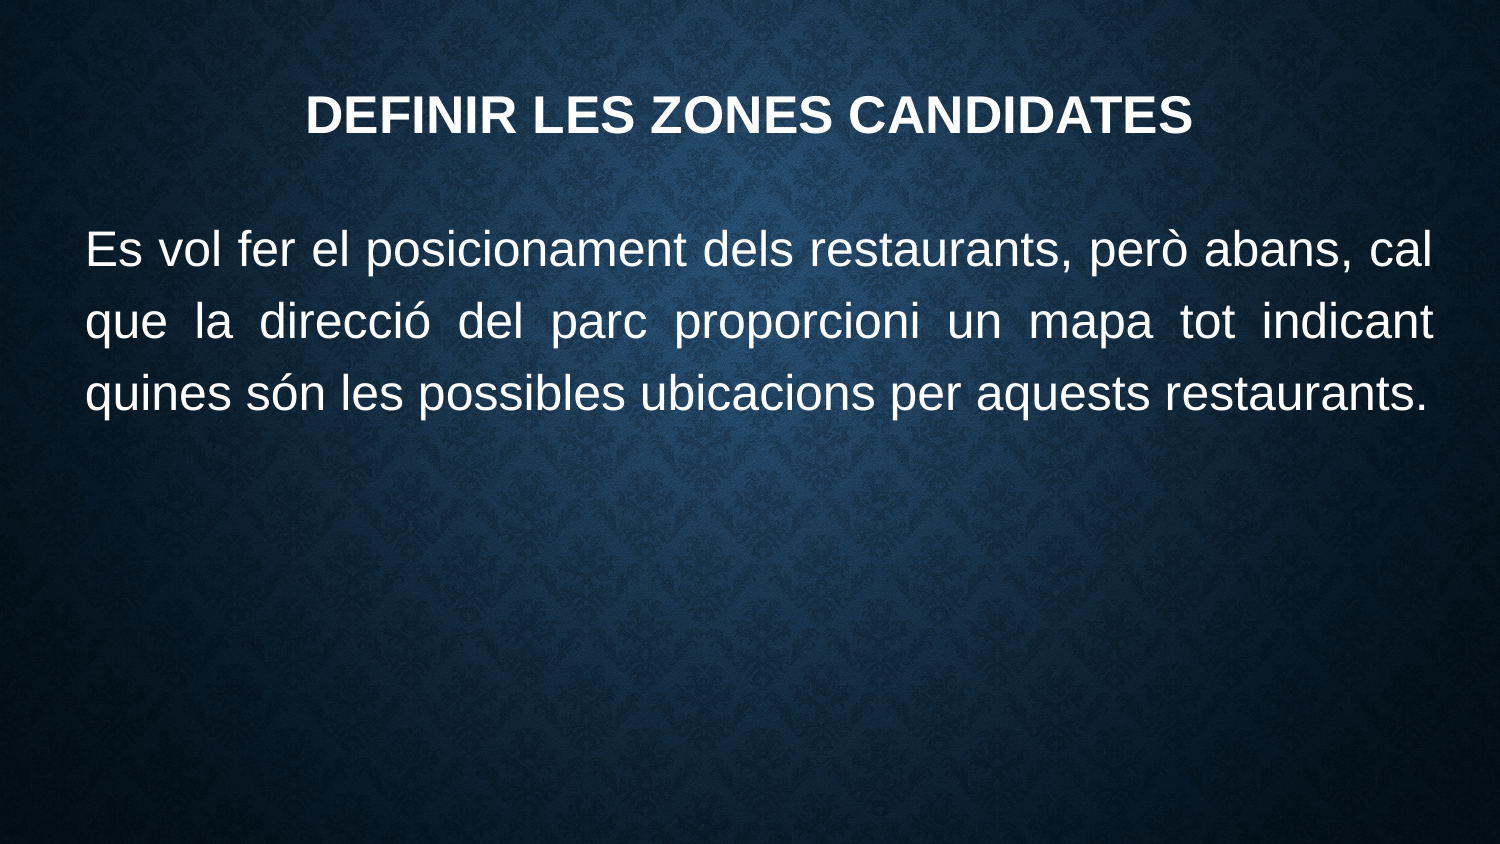

# Definir les zones candidates
Es vol fer el posicionament dels restaurants, però abans, cal que la direcció del parc proporcioni un mapa tot indicant quines són les possibles ubicacions per aquests restaurants.